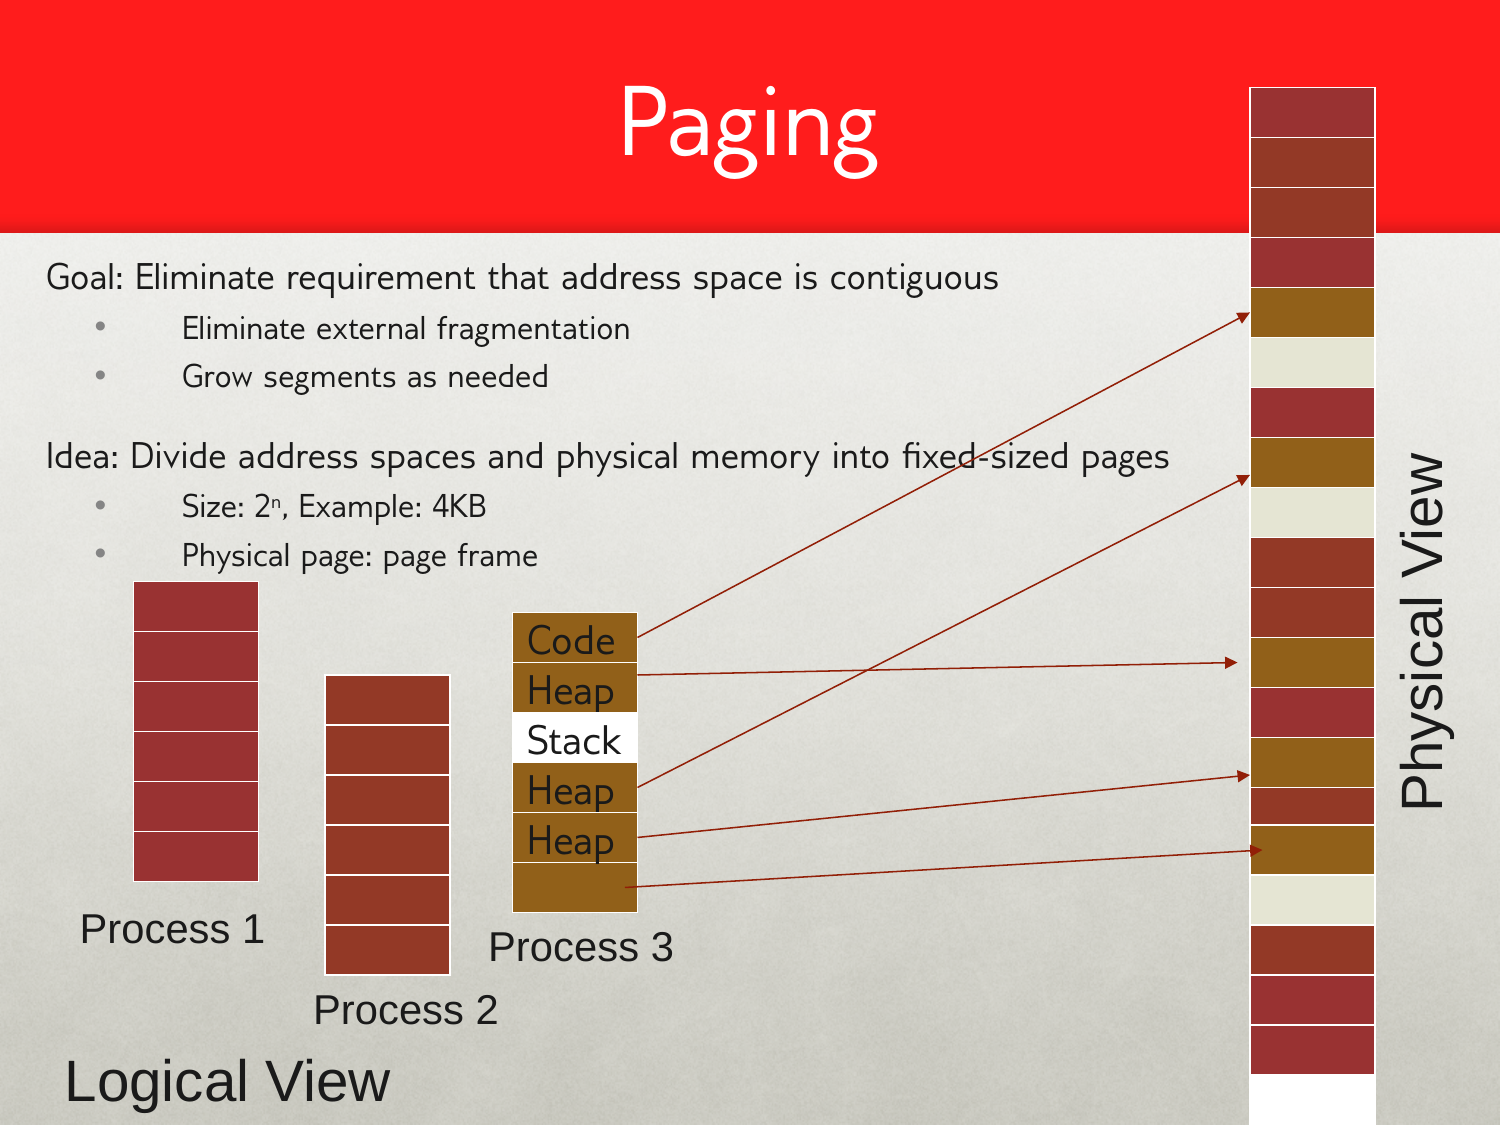

# Paging

Goal: Eliminate requirement that address space is contiguous
Eliminate external fragmentation
Grow segments as needed
Idea: Divide address spaces and physical memory into fixed-sized pages
Size: 2n, Example: 4KB
Physical page: page frame

Physical View
Code

Heap

Stack

Heap

Heap

Process 1
Process 3

Process 2

Logical View